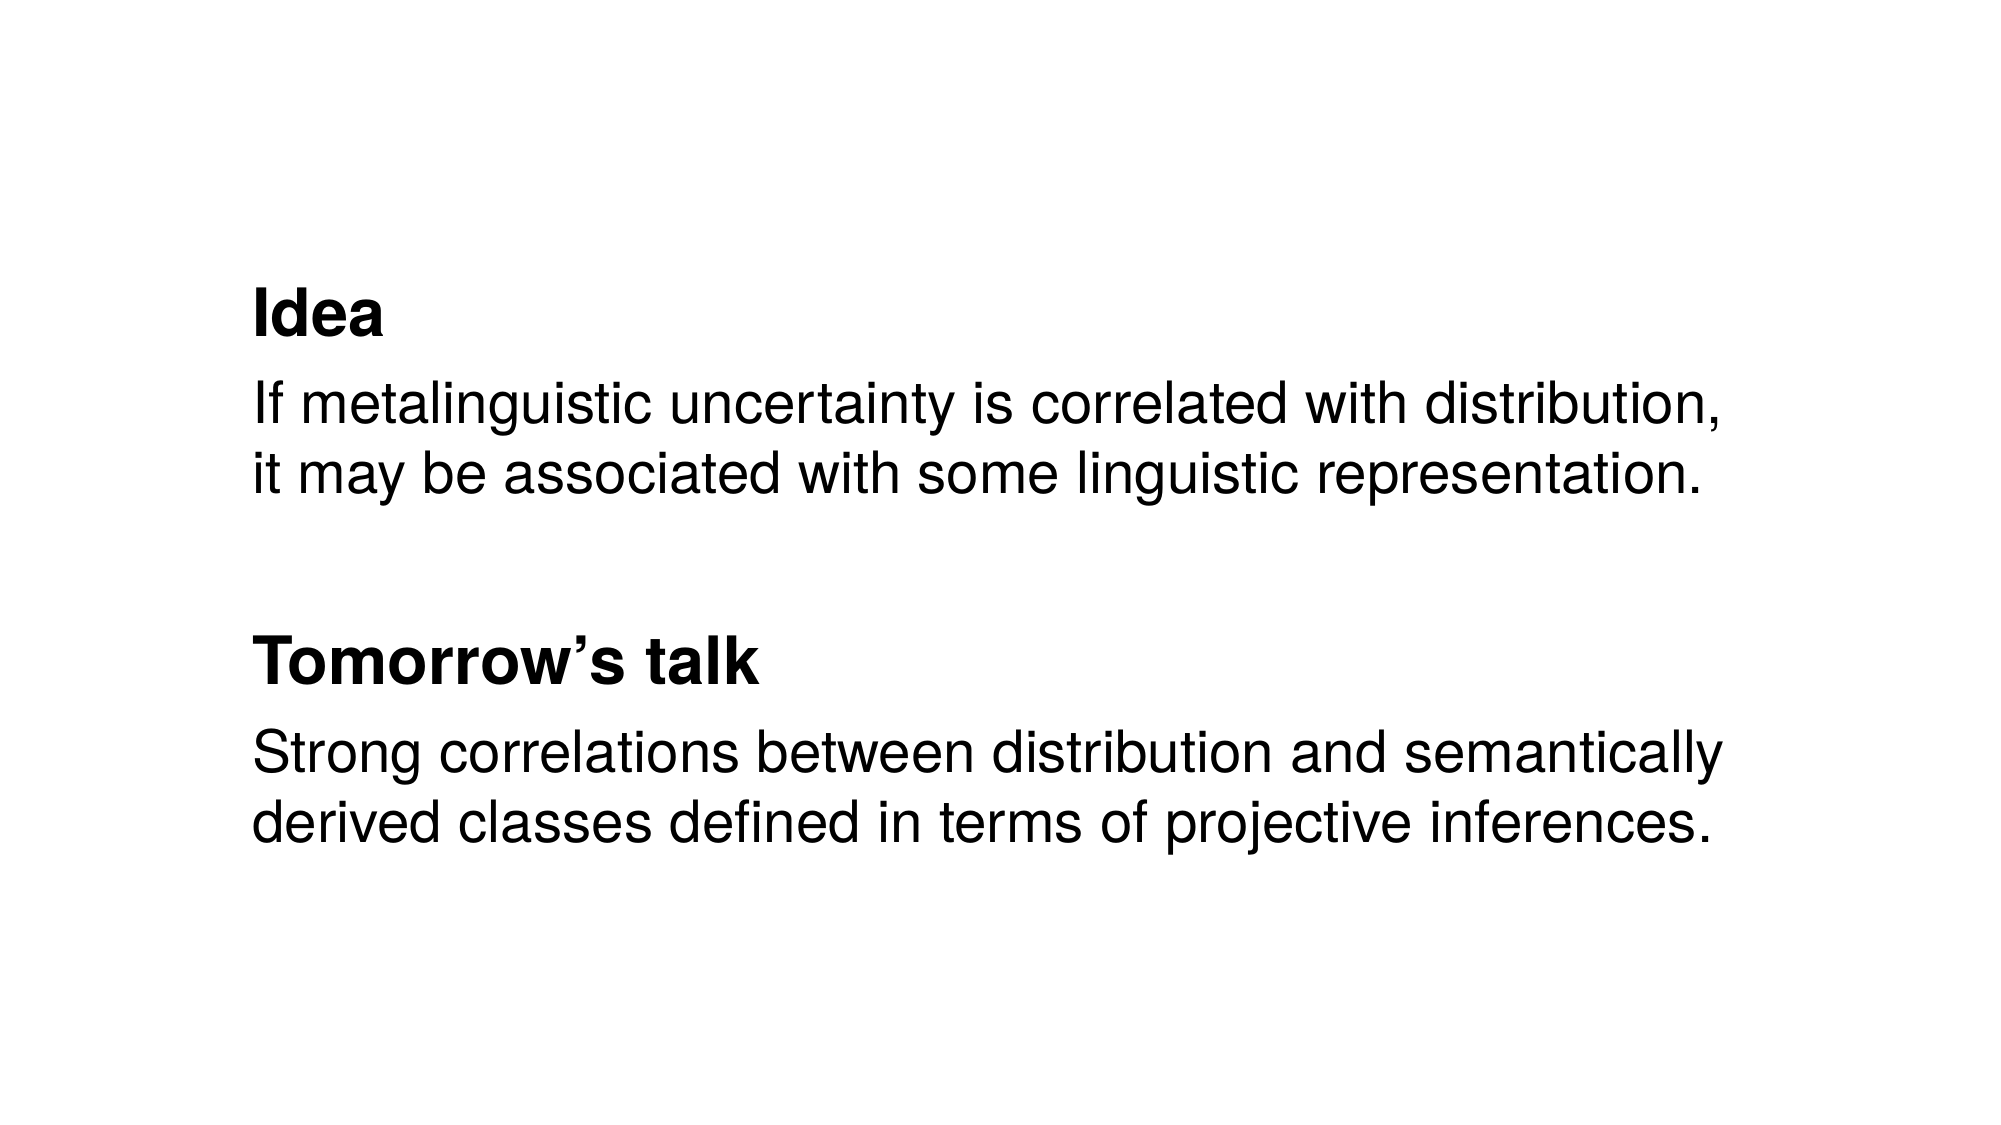

Idea
If metalinguistic uncertainty is correlated with distribution, it may be associated with some linguistic representation.
Tomorrow’s talk
Strong correlations between distribution and semantically derived classes defined in terms of projective inferences.